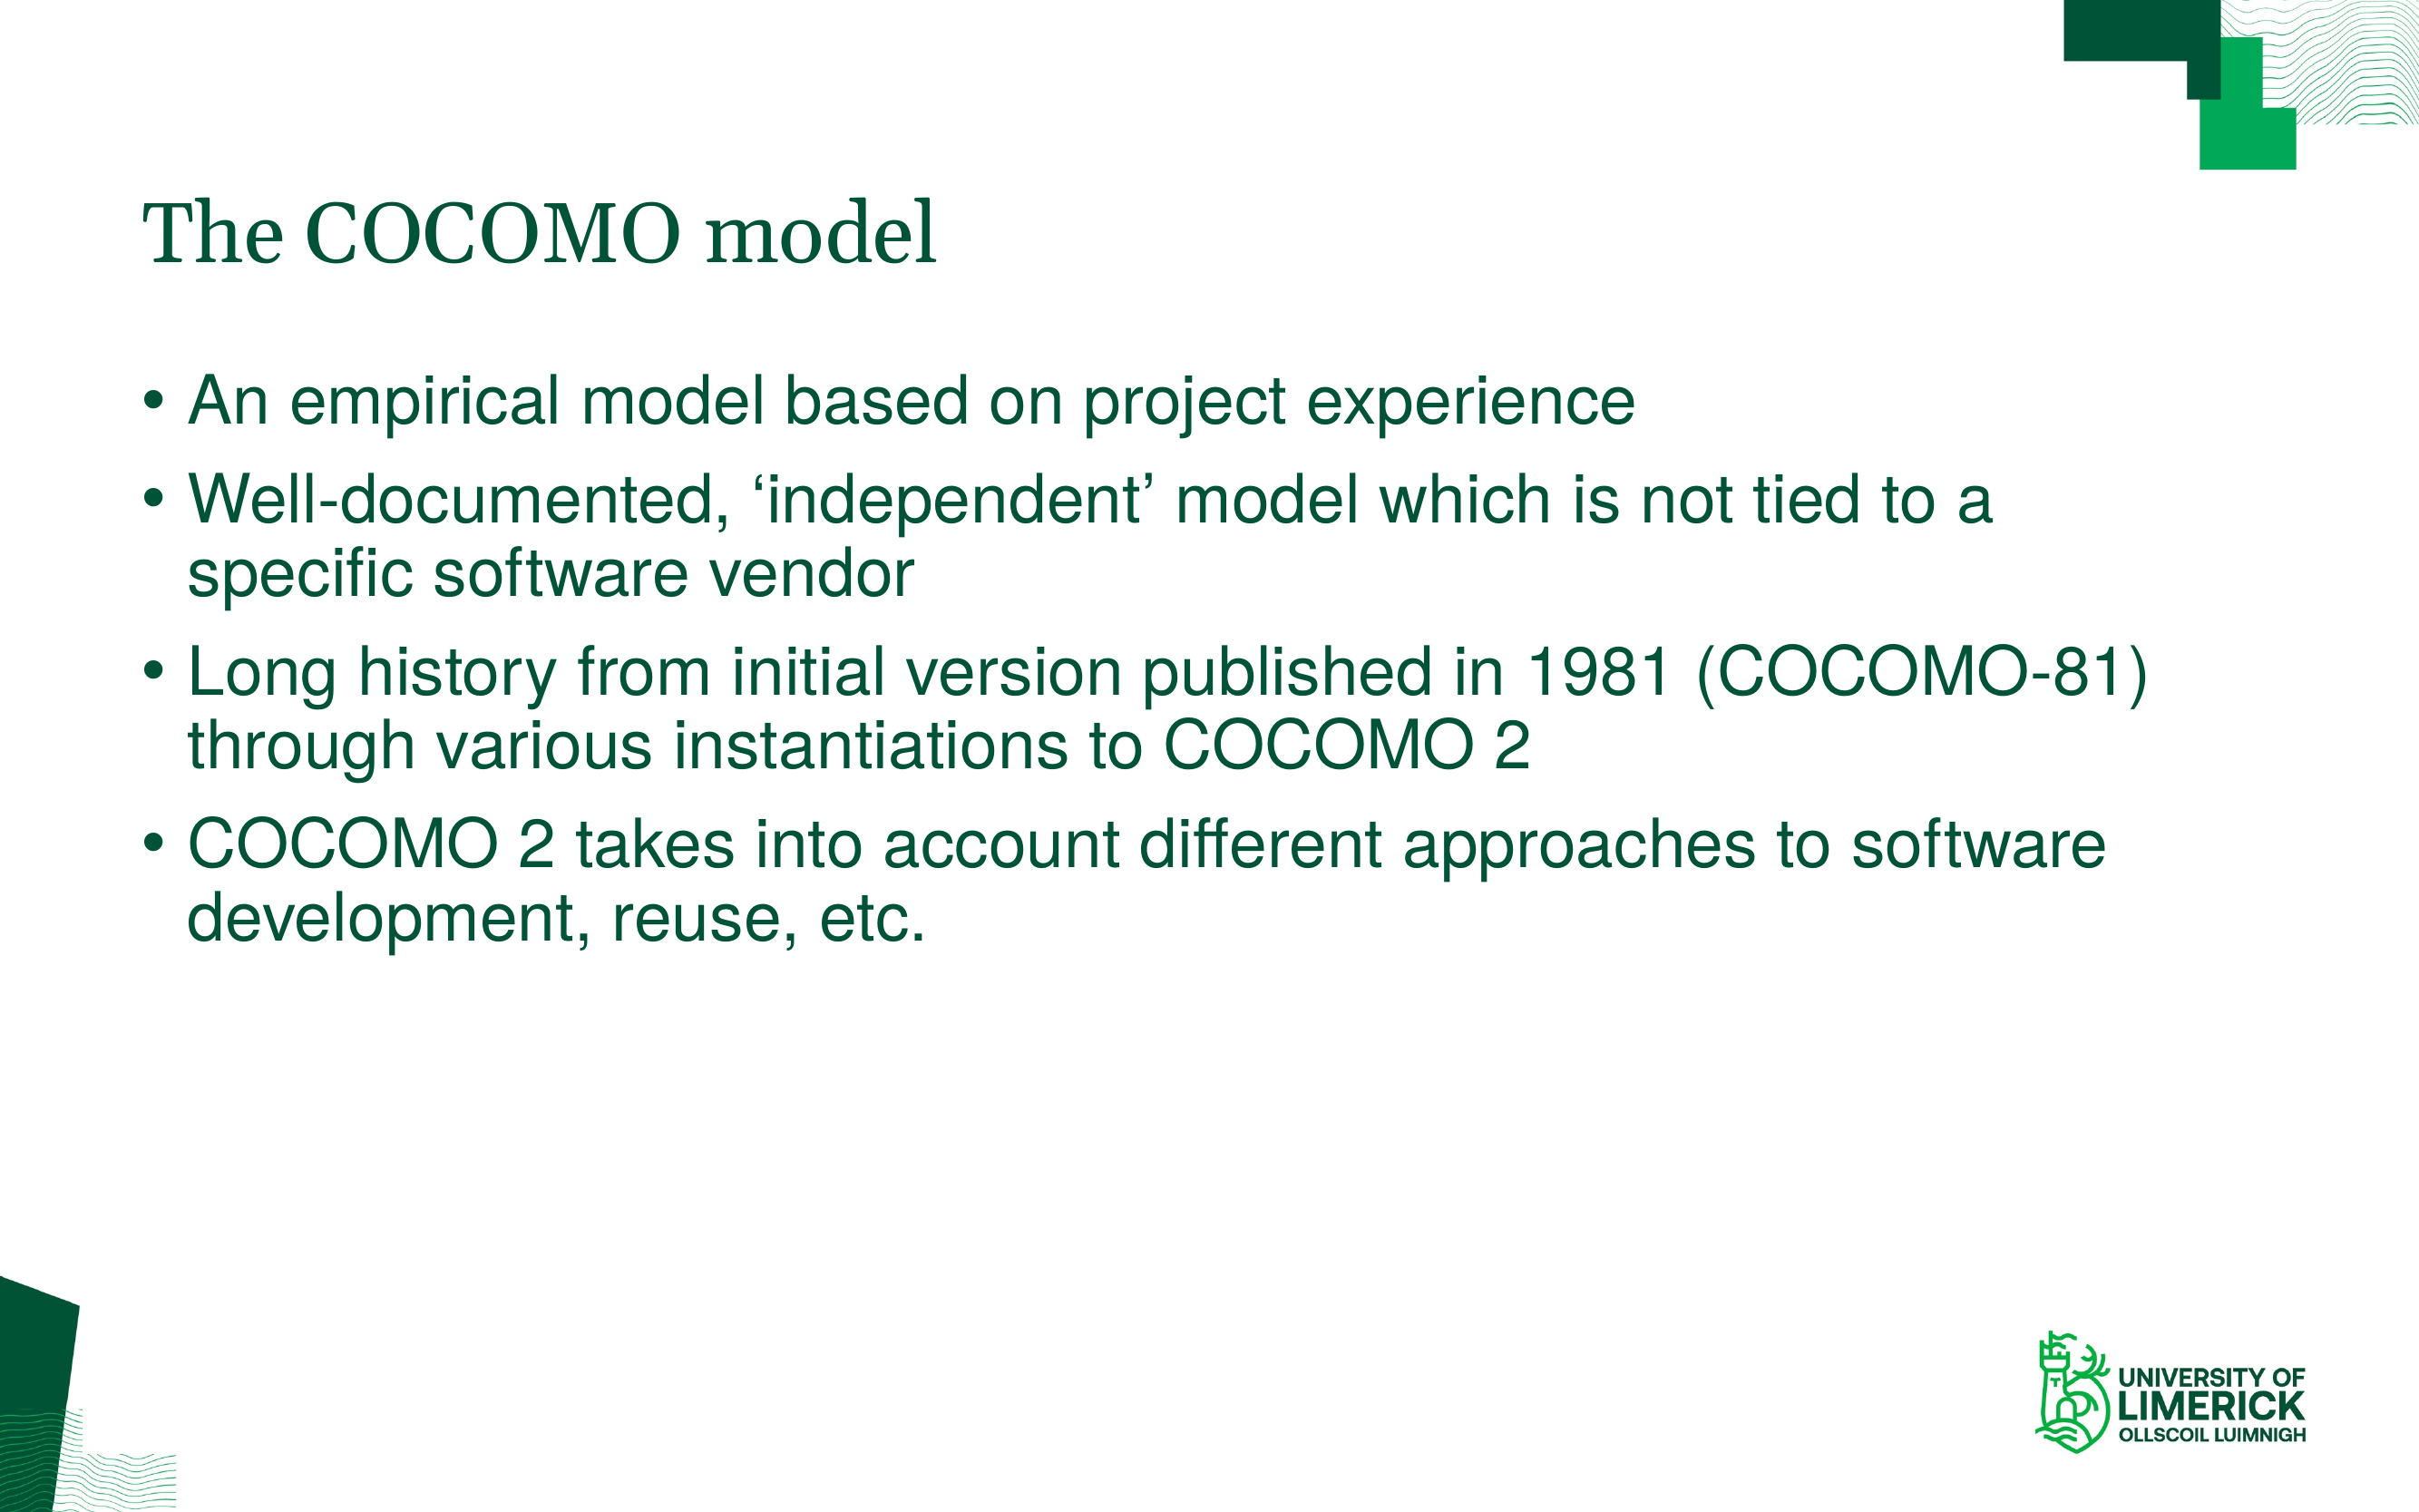

# The COCOMO model
An empirical model based on project experience
Well-documented, ‘independent’ model which is not tied to a specific software vendor
Long history from initial version published in 1981 (COCOMO-81) through various instantiations to COCOMO 2
COCOMO 2 takes into account different approaches to software development, reuse, etc.